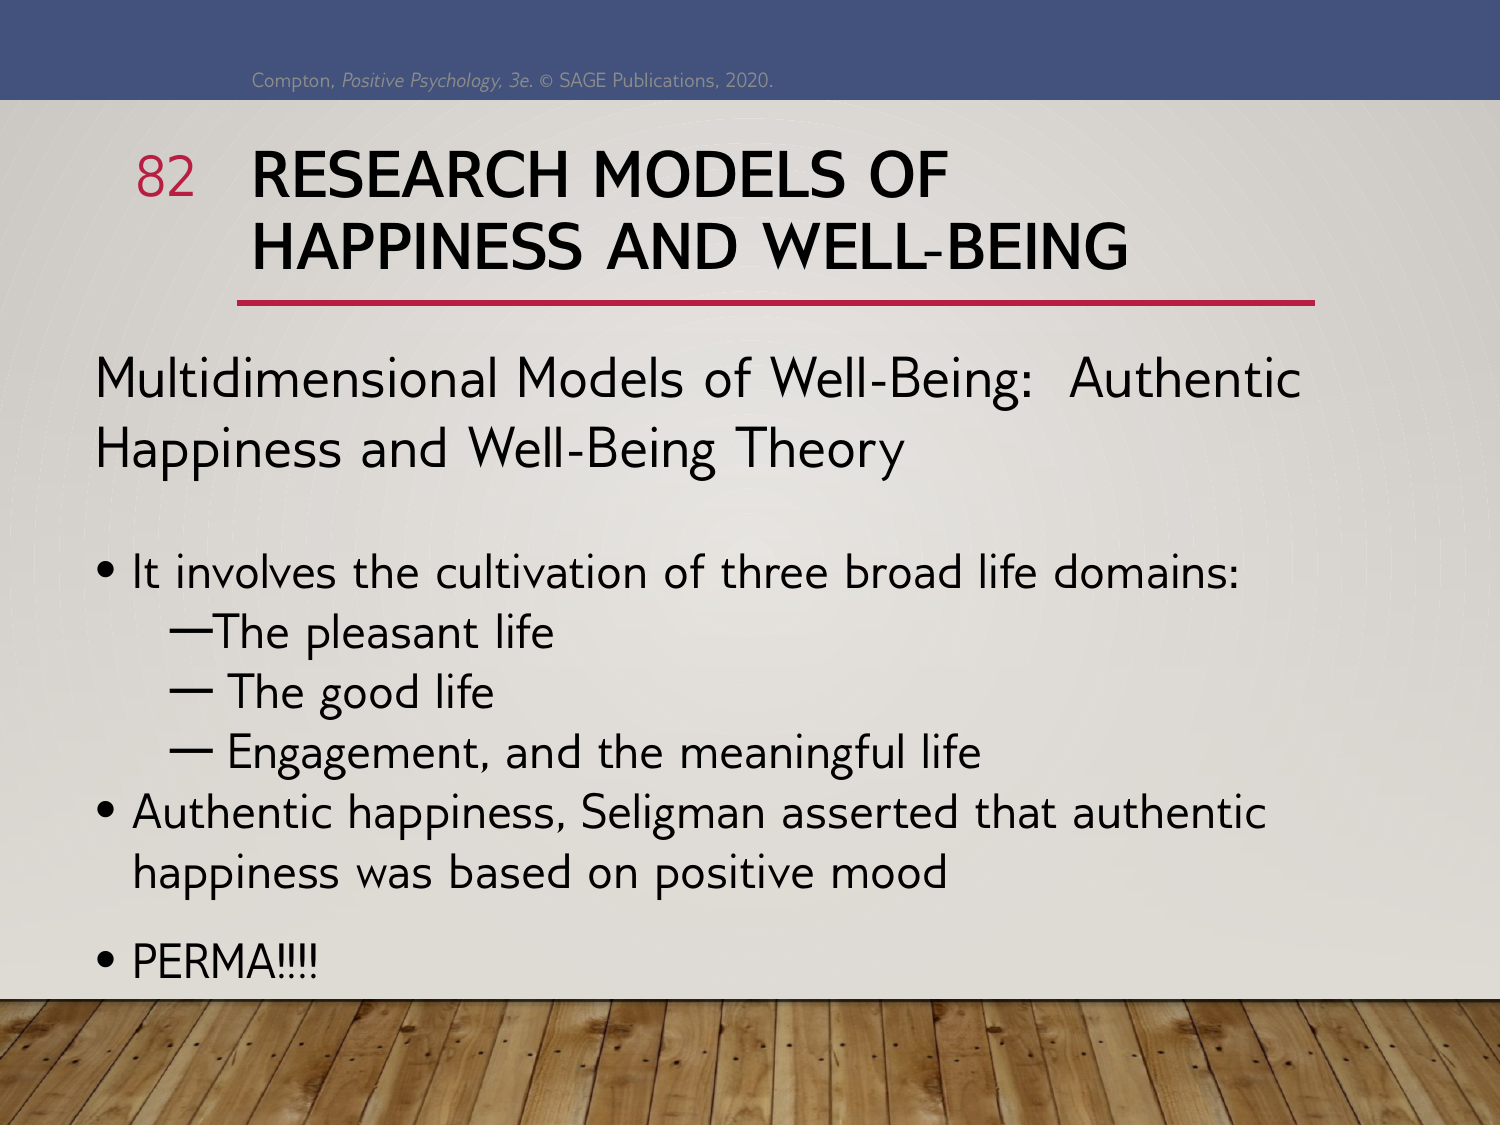

Compton, Positive Psychology, 3e. © SAGE Publications, 2020.
82
# Research Models of Happiness and Well-Being
Multidimensional Models of Well-Being:  Authentic Happiness and Well-Being Theory

It involves the cultivation of three broad life domains:
The pleasant life
 The good life
 Engagement, and the meaningful life
Authentic happiness, Seligman asserted that authentic happiness was based on positive mood

PERMA!!!!